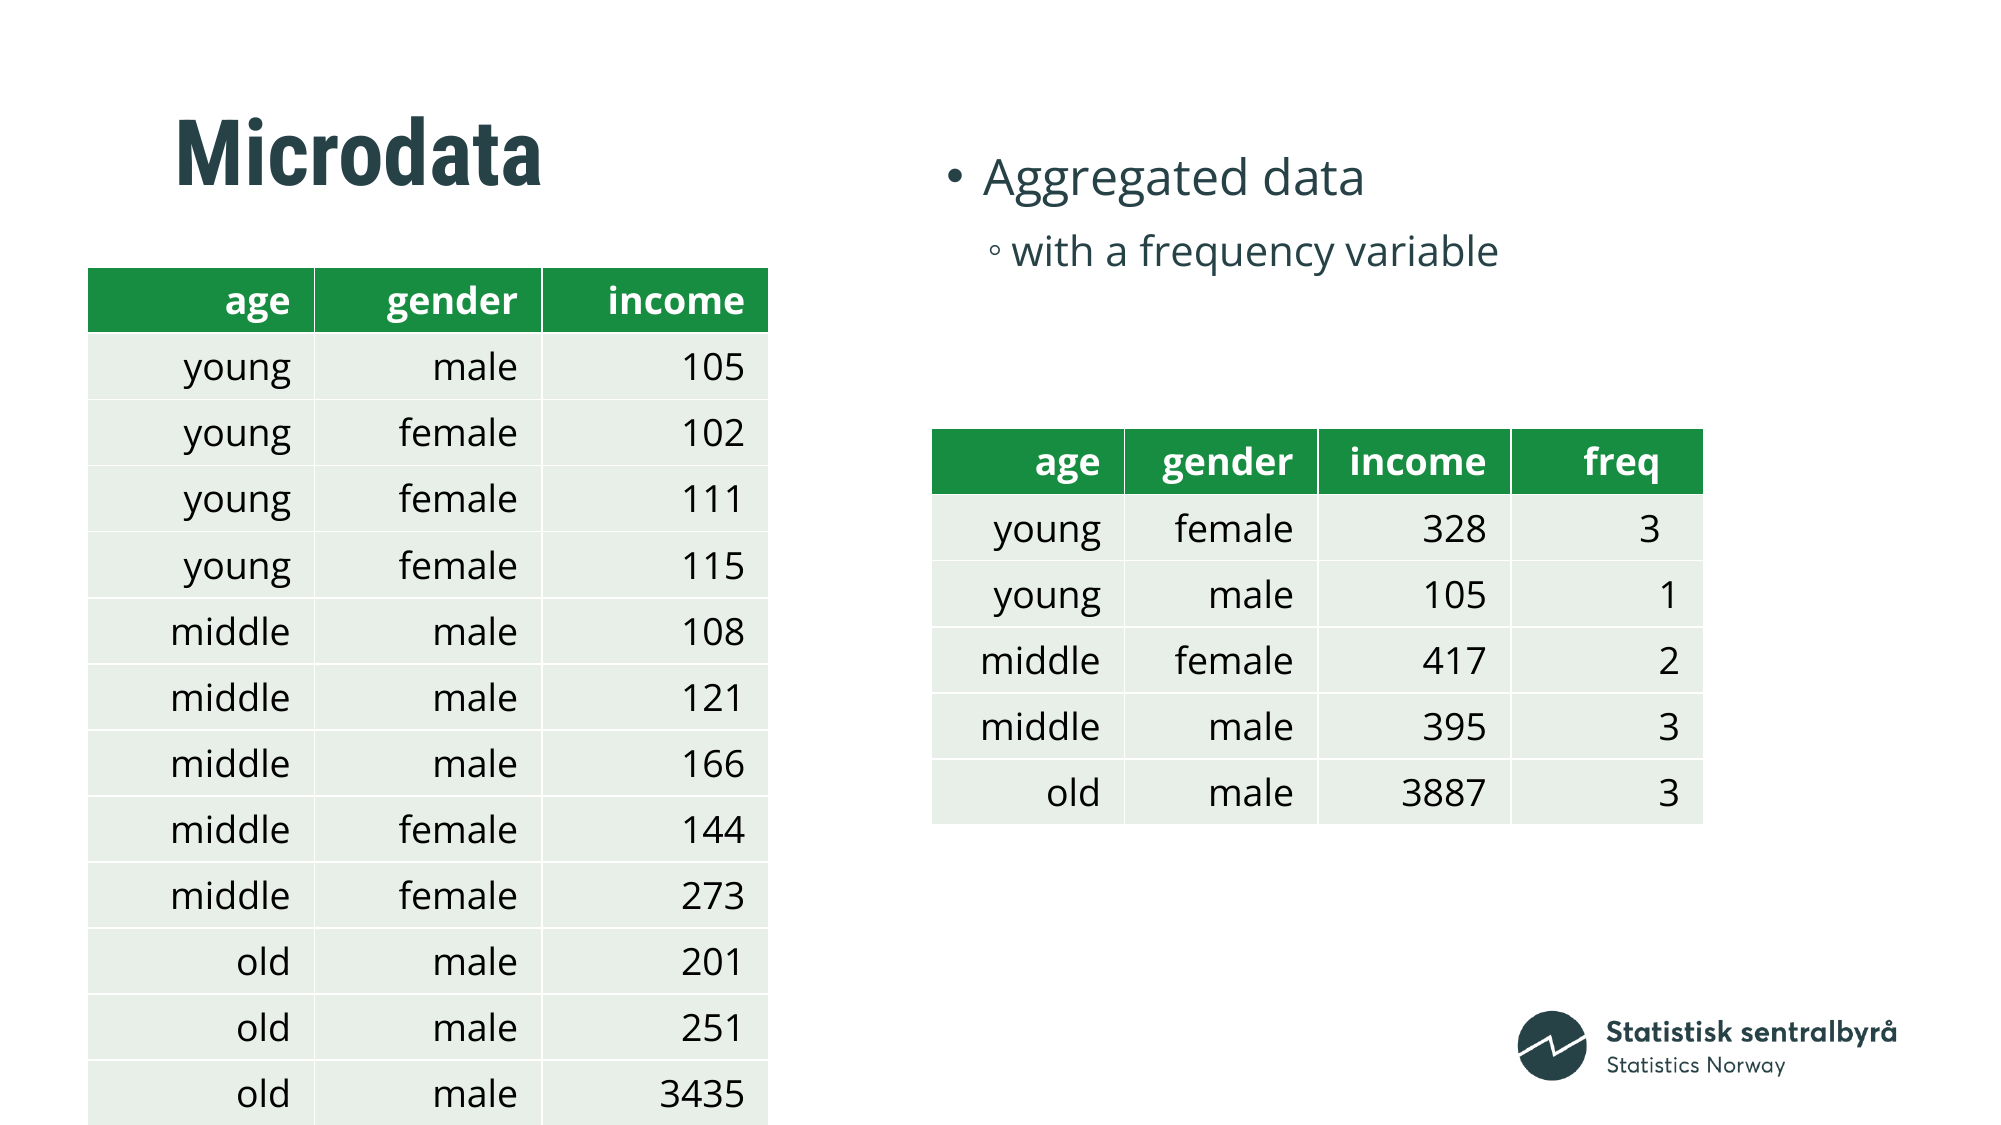

# Microdata
Aggregated data
with a frequency variable
| age | gender | income |
| --- | --- | --- |
| young | male | 105 |
| young | female | 102 |
| young | female | 111 |
| young | female | 115 |
| middle | male | 108 |
| middle | male | 121 |
| middle | male | 166 |
| middle | female | 144 |
| middle | female | 273 |
| old | male | 201 |
| old | male | 251 |
| old | male | 3435 |
| age | gender | income | freq |
| --- | --- | --- | --- |
| young | female | 328 | 3 |
| young | male | 105 | 1 |
| middle | female | 417 | 2 |
| middle | male | 395 | 3 |
| old | male | 3887 | 3 |